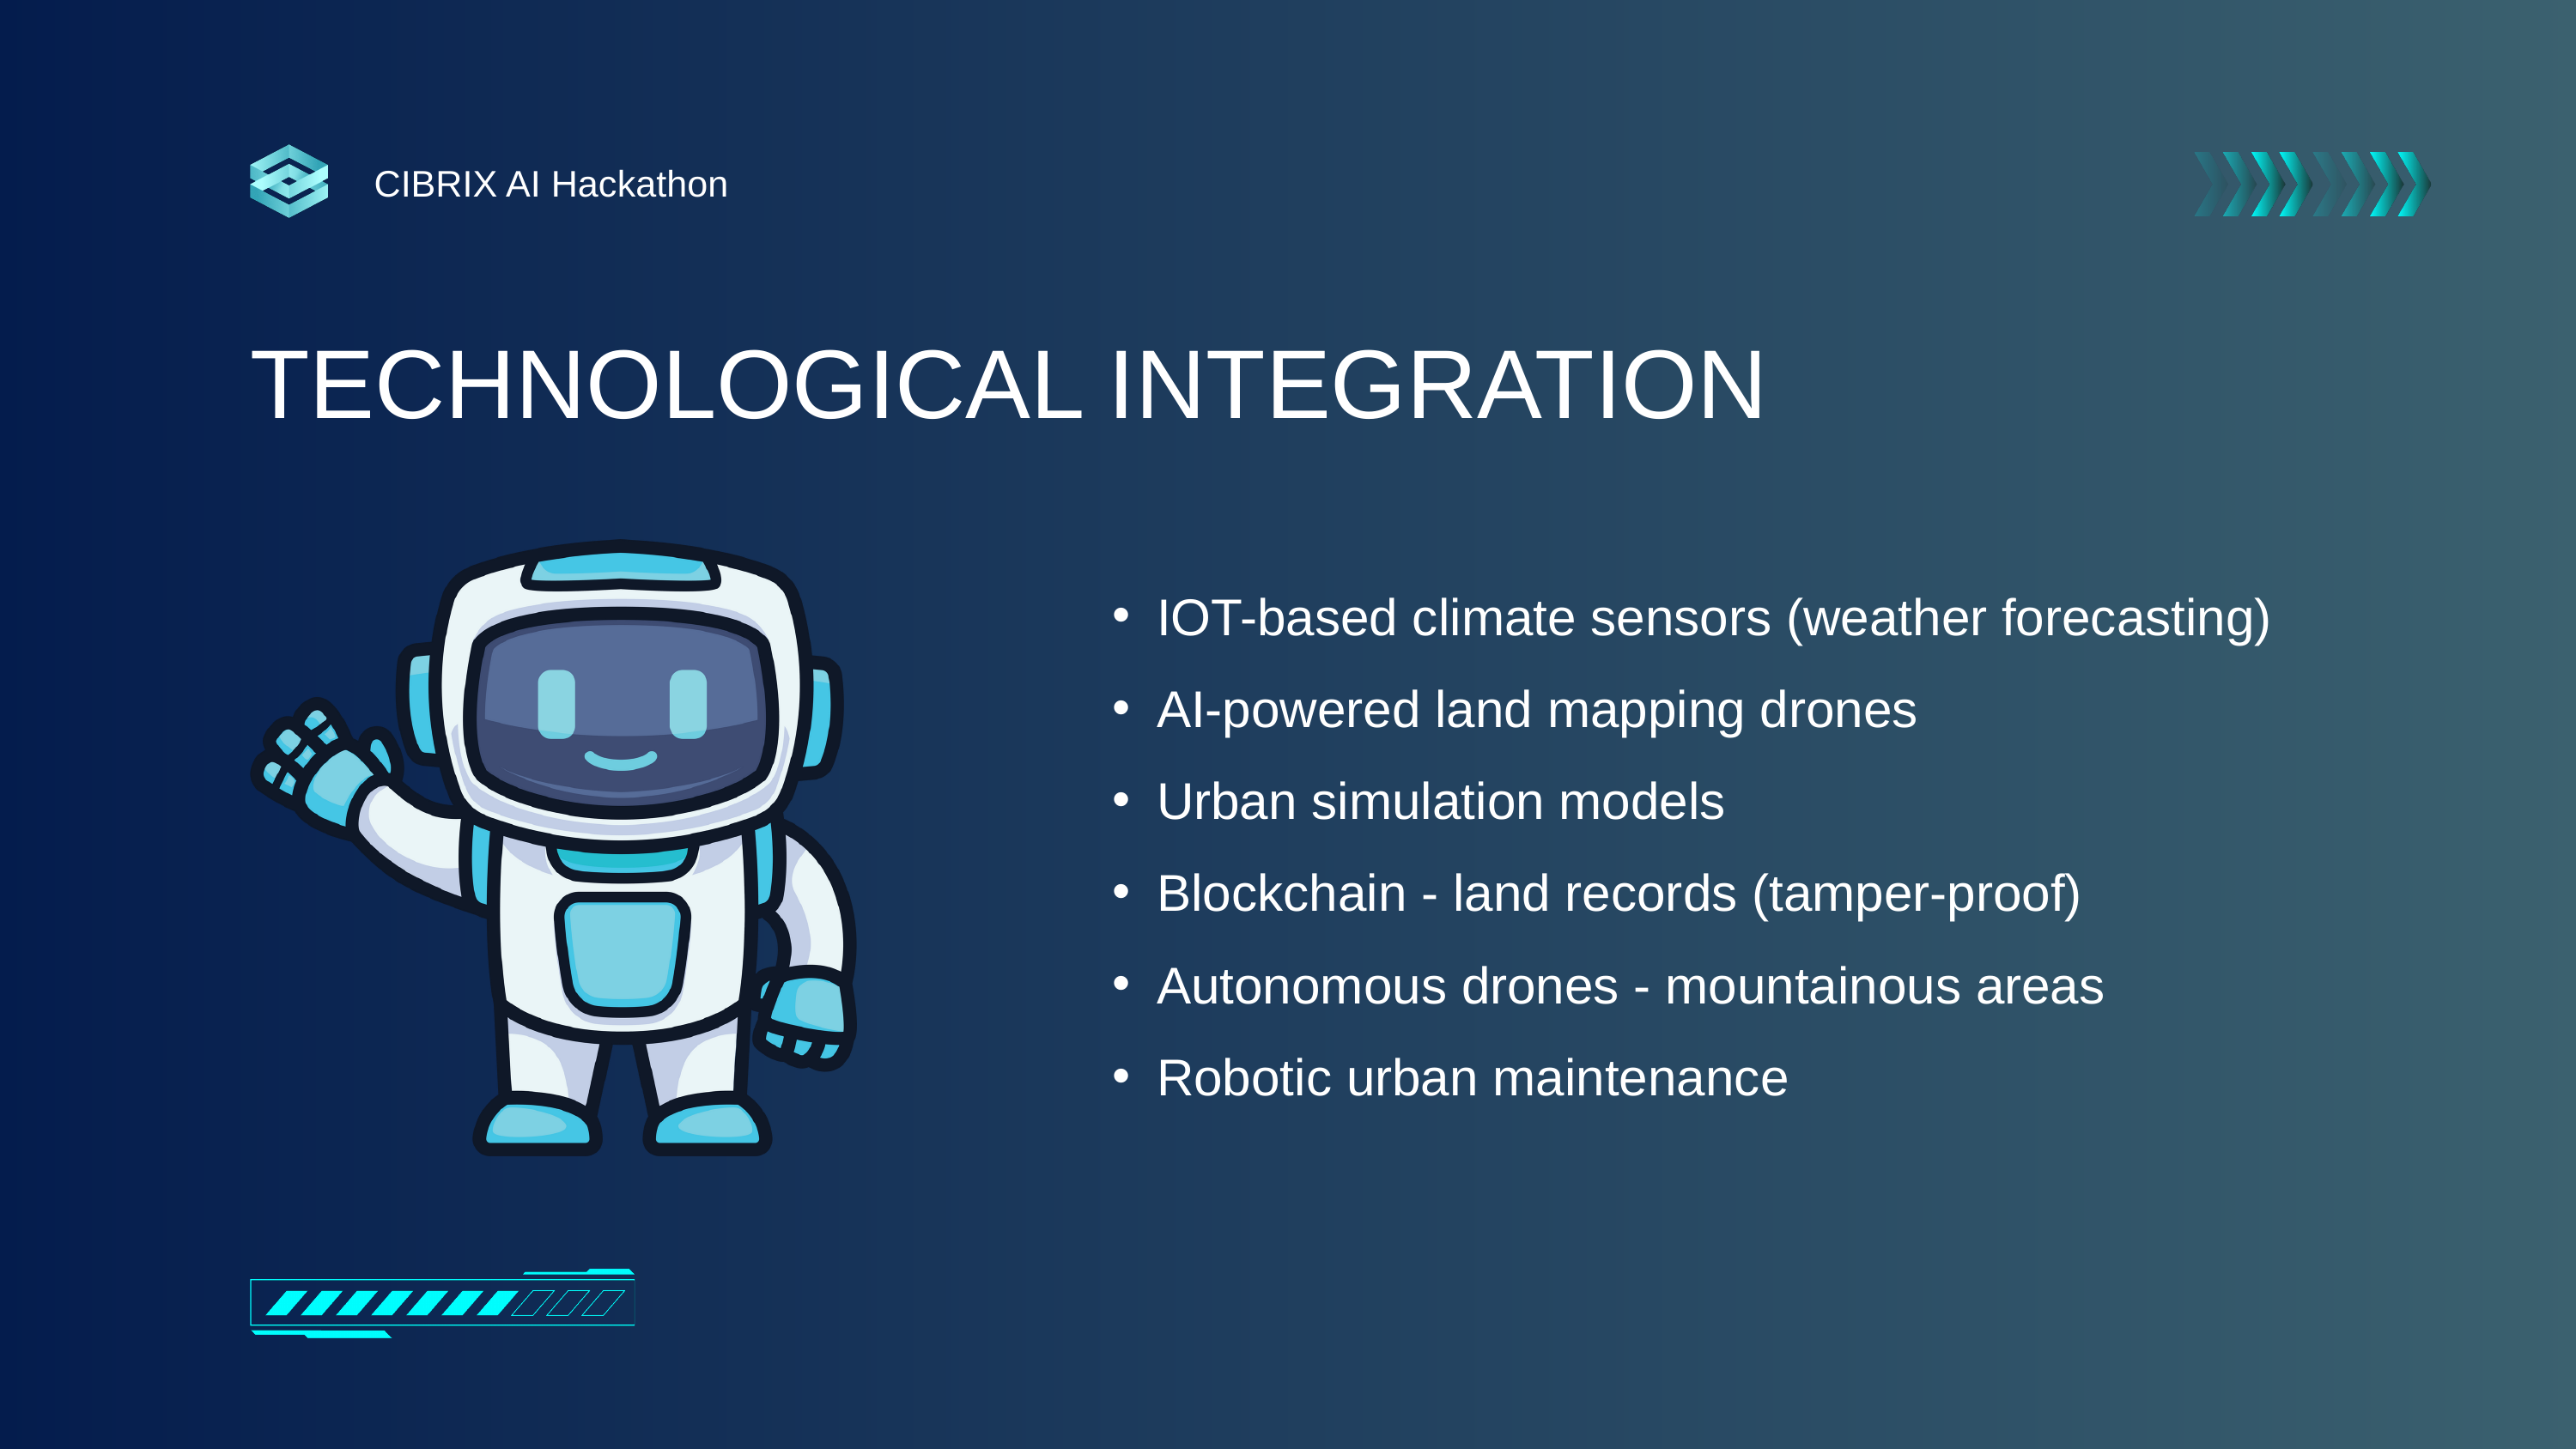

CIBRIX AI Hackathon
TECHNOLOGICAL INTEGRATION

IOT-based climate sensors (weather forecasting)

AI-powered land mapping drones

Urban simulation models

Blockchain - land records (tamper-proof)

Autonomous drones - mountainous areas

Robotic urban maintenance